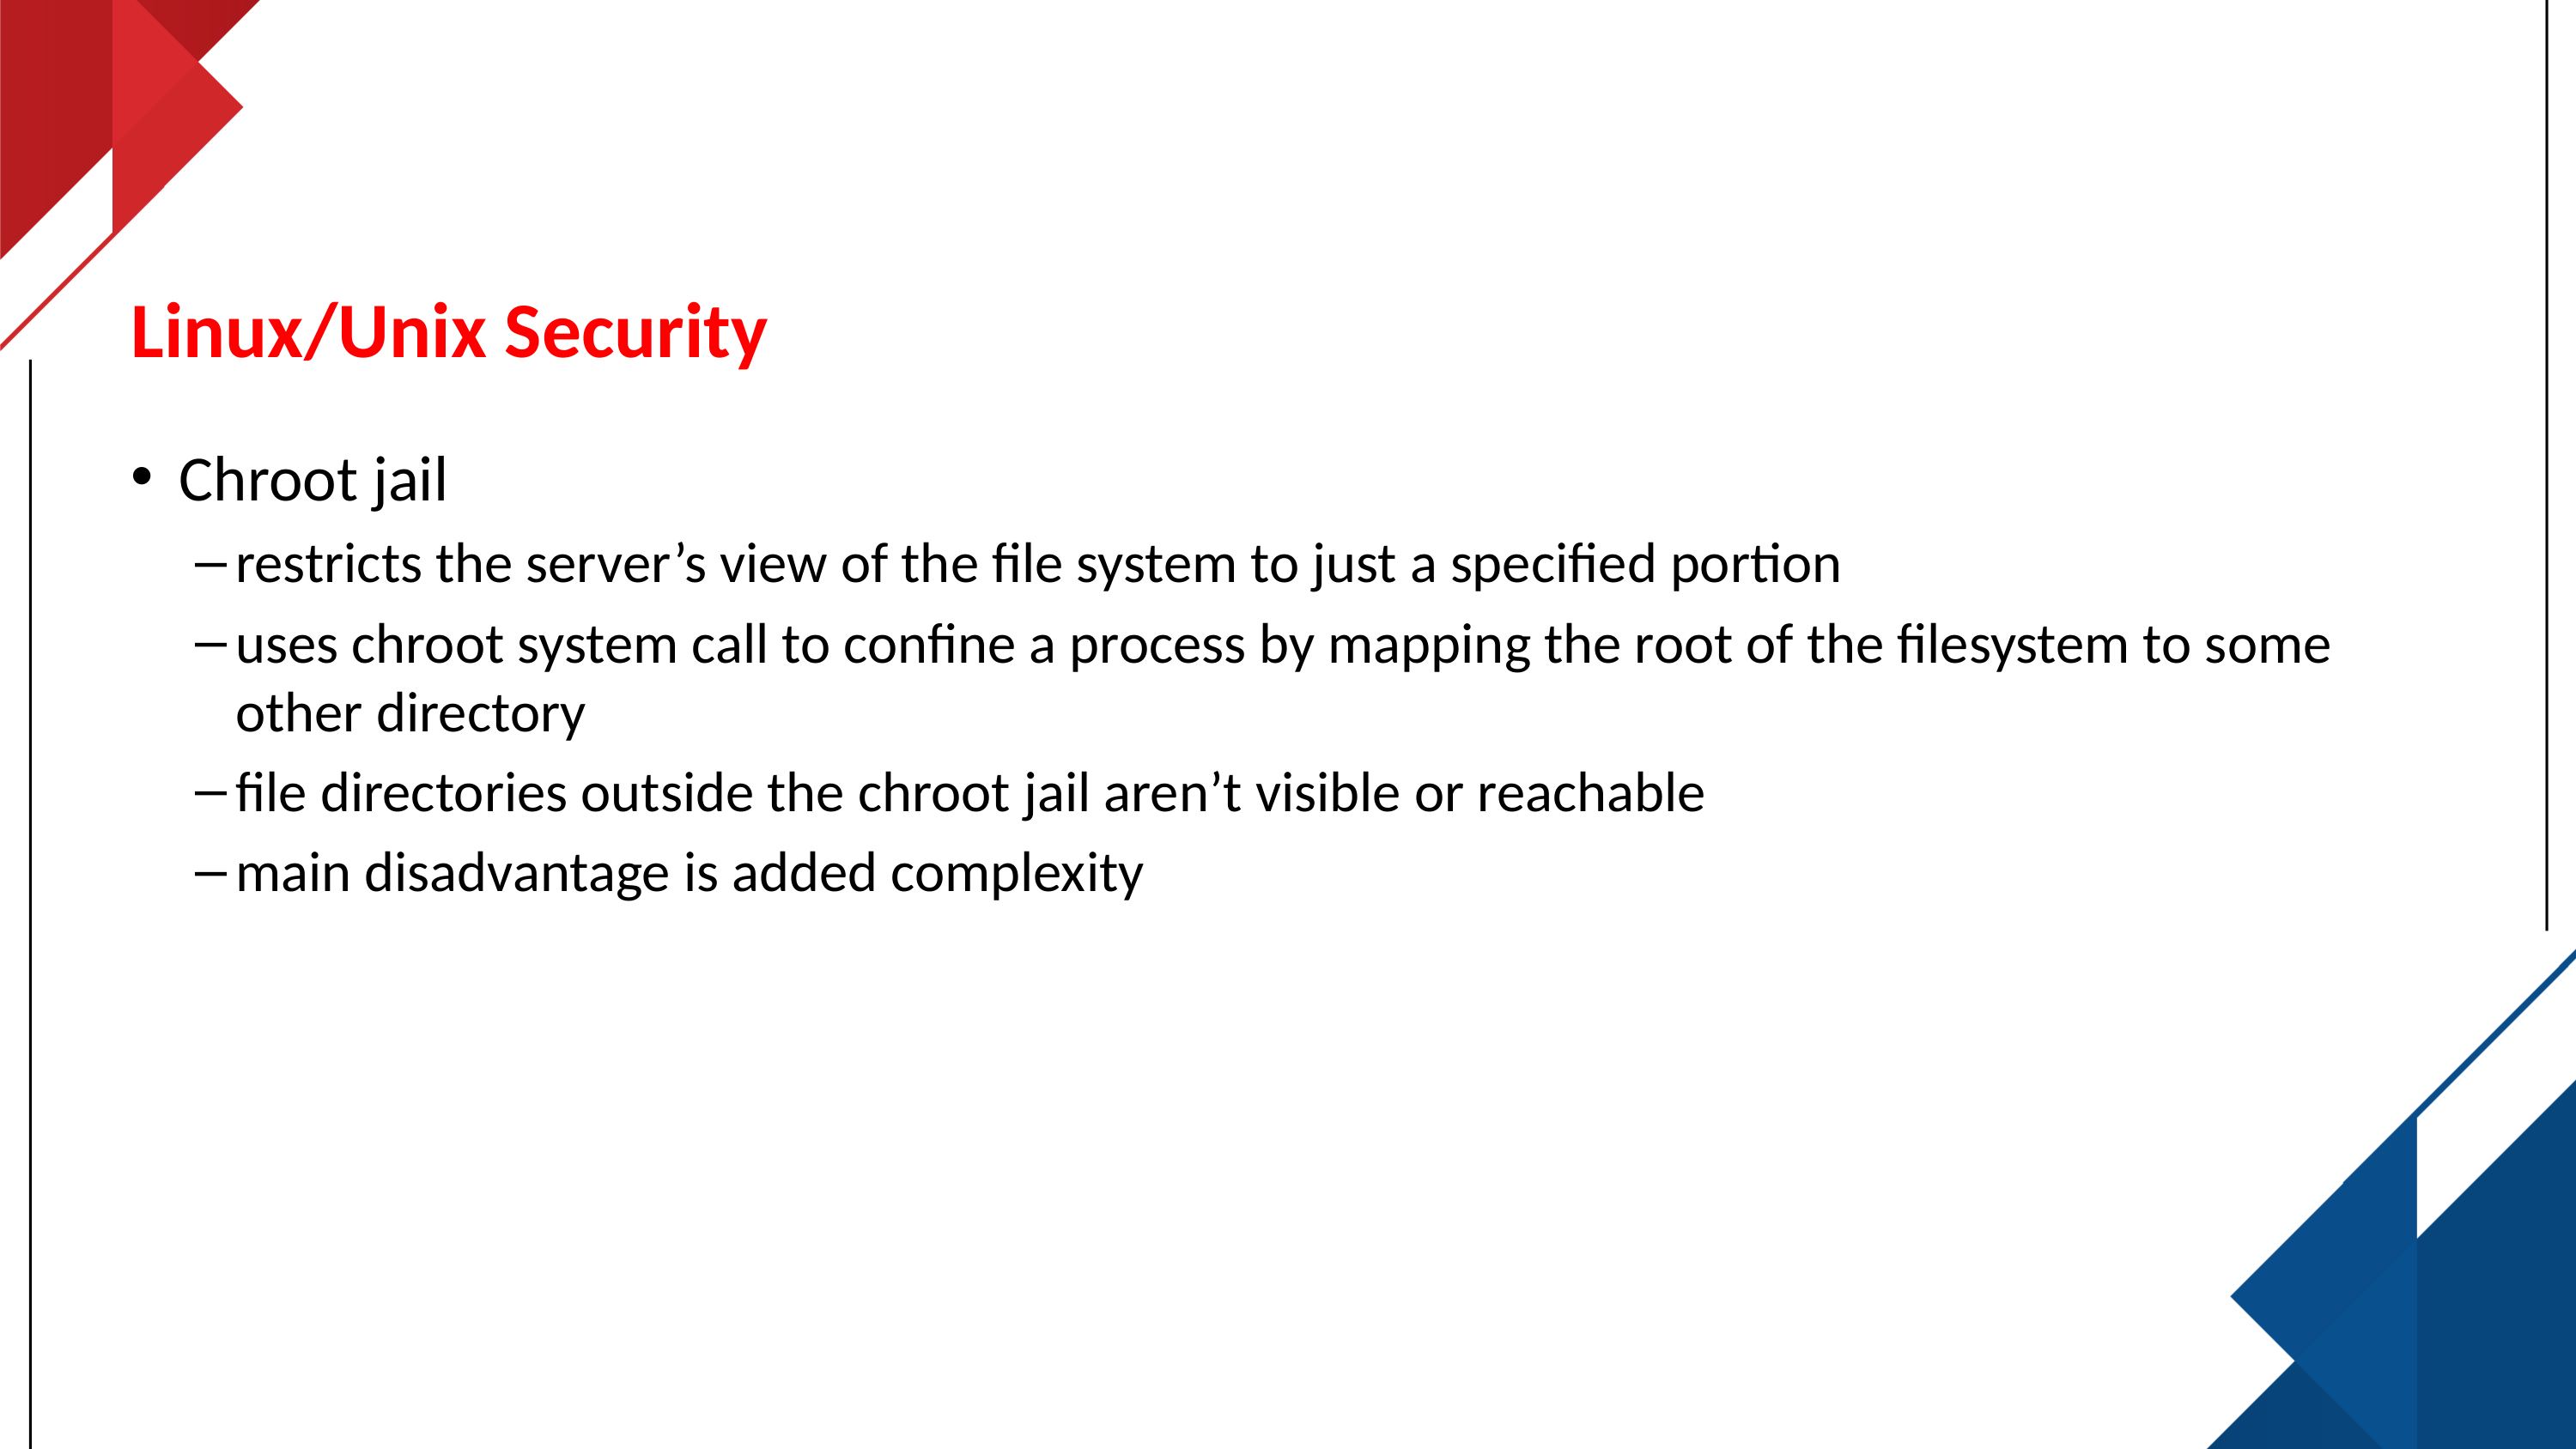

# Linux/Unix Security
Chroot jail
restricts the server’s view of the file system to just a specified portion
uses chroot system call to confine a process by mapping the root of the filesystem to some other directory
file directories outside the chroot jail aren’t visible or reachable
main disadvantage is added complexity